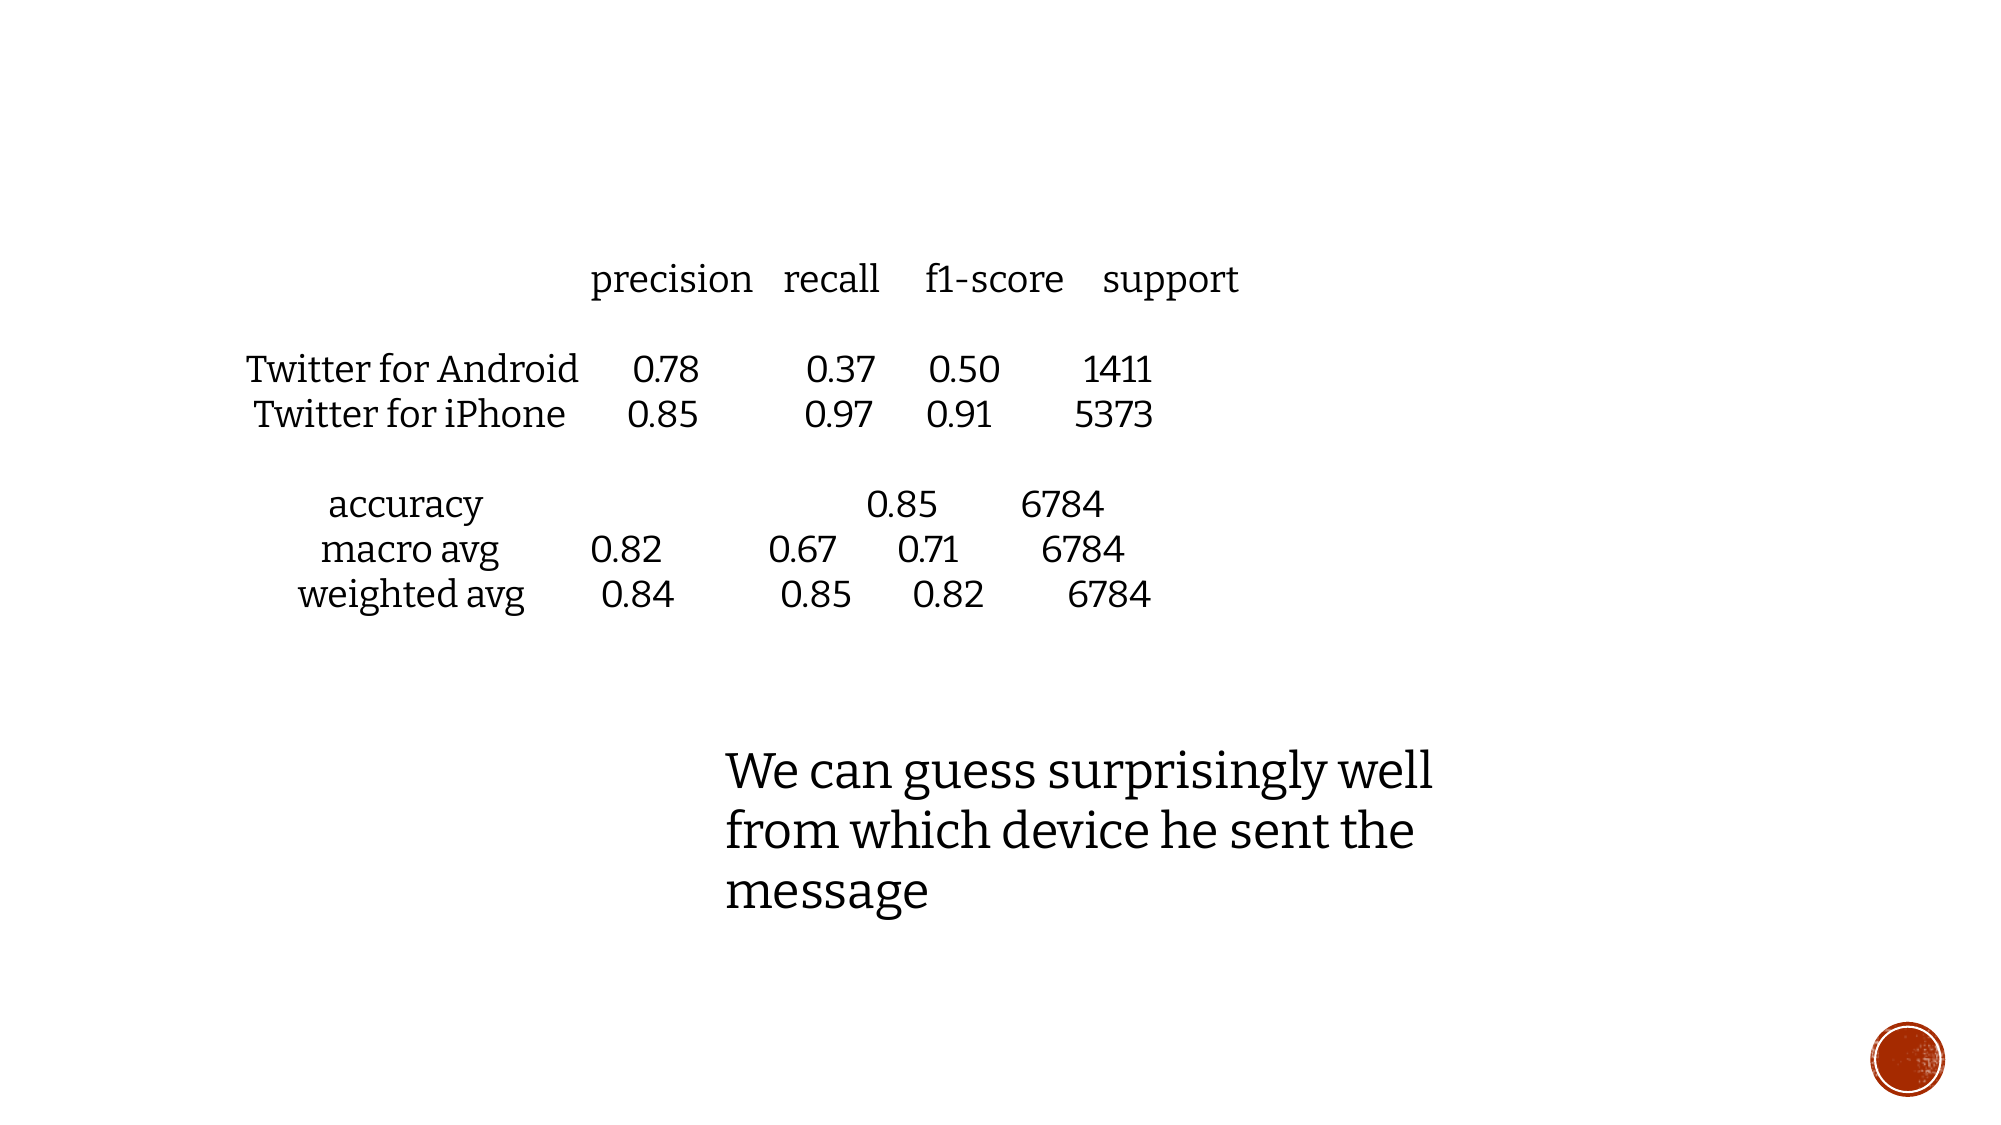

precision    recall      f1-score     support

Twitter for Android       0.78              0.37       0.50           1411
 Twitter for iPhone        0.85              0.97       0.91           5373

           accuracy                                                   0.85           6784
          macro avg            0.82              0.67        0.71           6784
       weighted avg          0.84              0.85        0.82           6784

We can guess surprisingly well from which device he sent the message